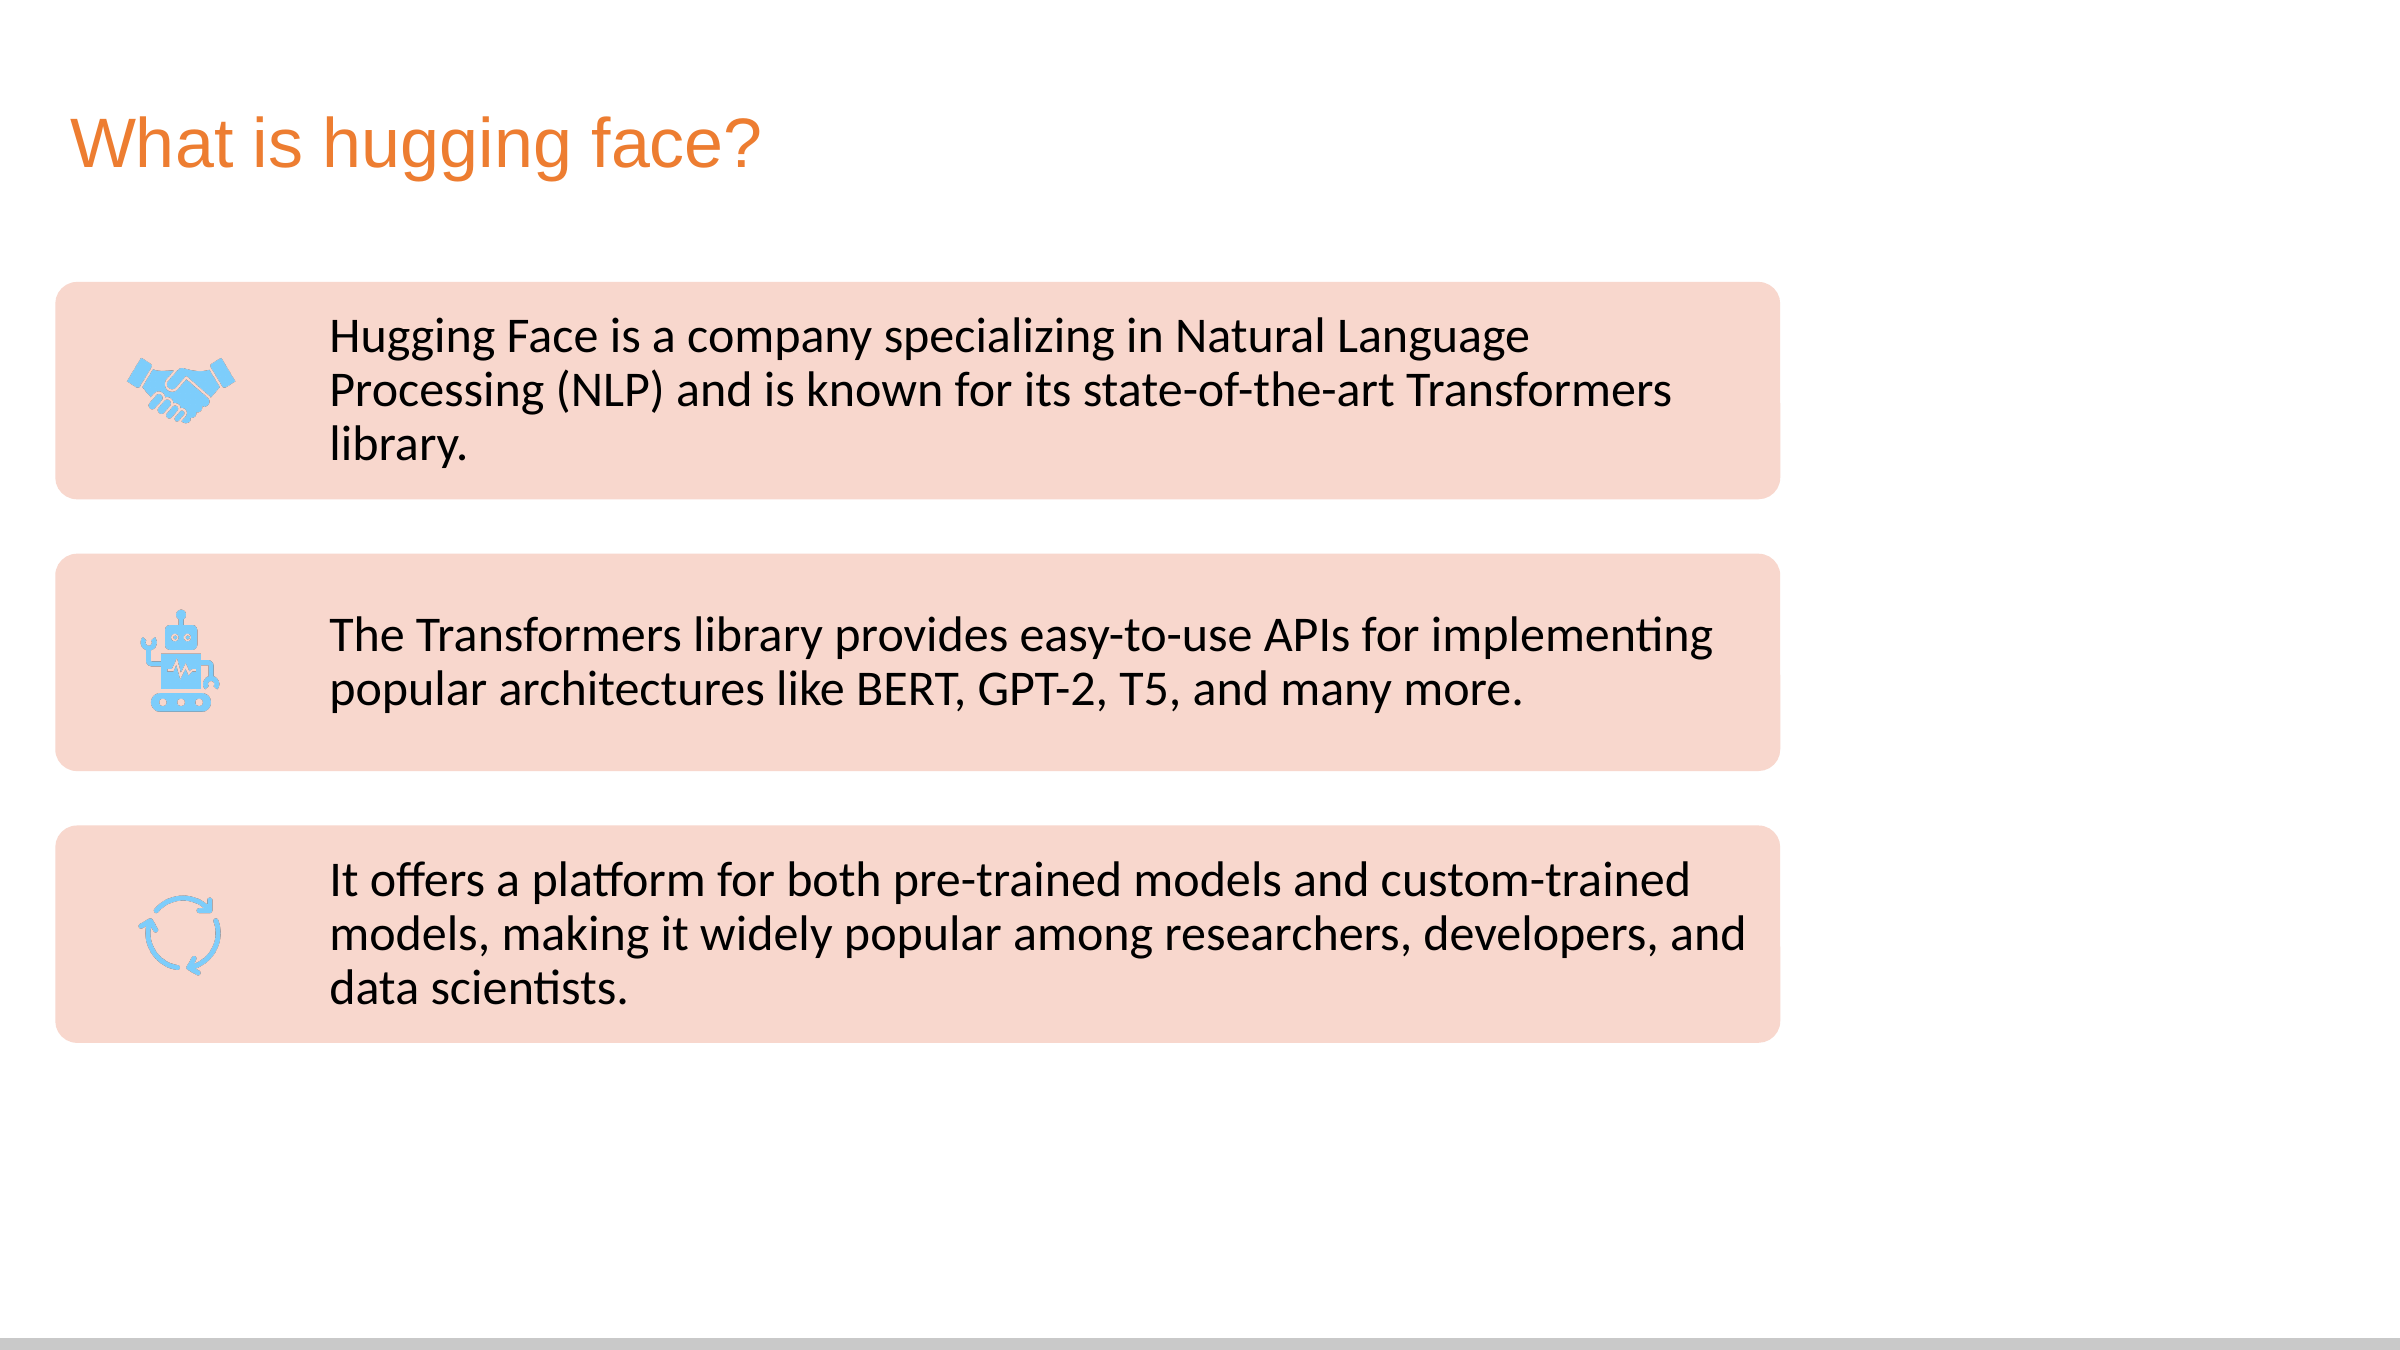

# What is hugging face?
Hugging Face is a company specializing in Natural Language Processing (NLP) and is known for its state-of-the-art Transformers library.
The Transformers library provides easy-to-use APIs for implementing popular architectures like BERT, GPT-2, T5, and many more.
It offers a platform for both pre-trained models and custom-trained models, making it widely popular among researchers, developers, and data scientists.